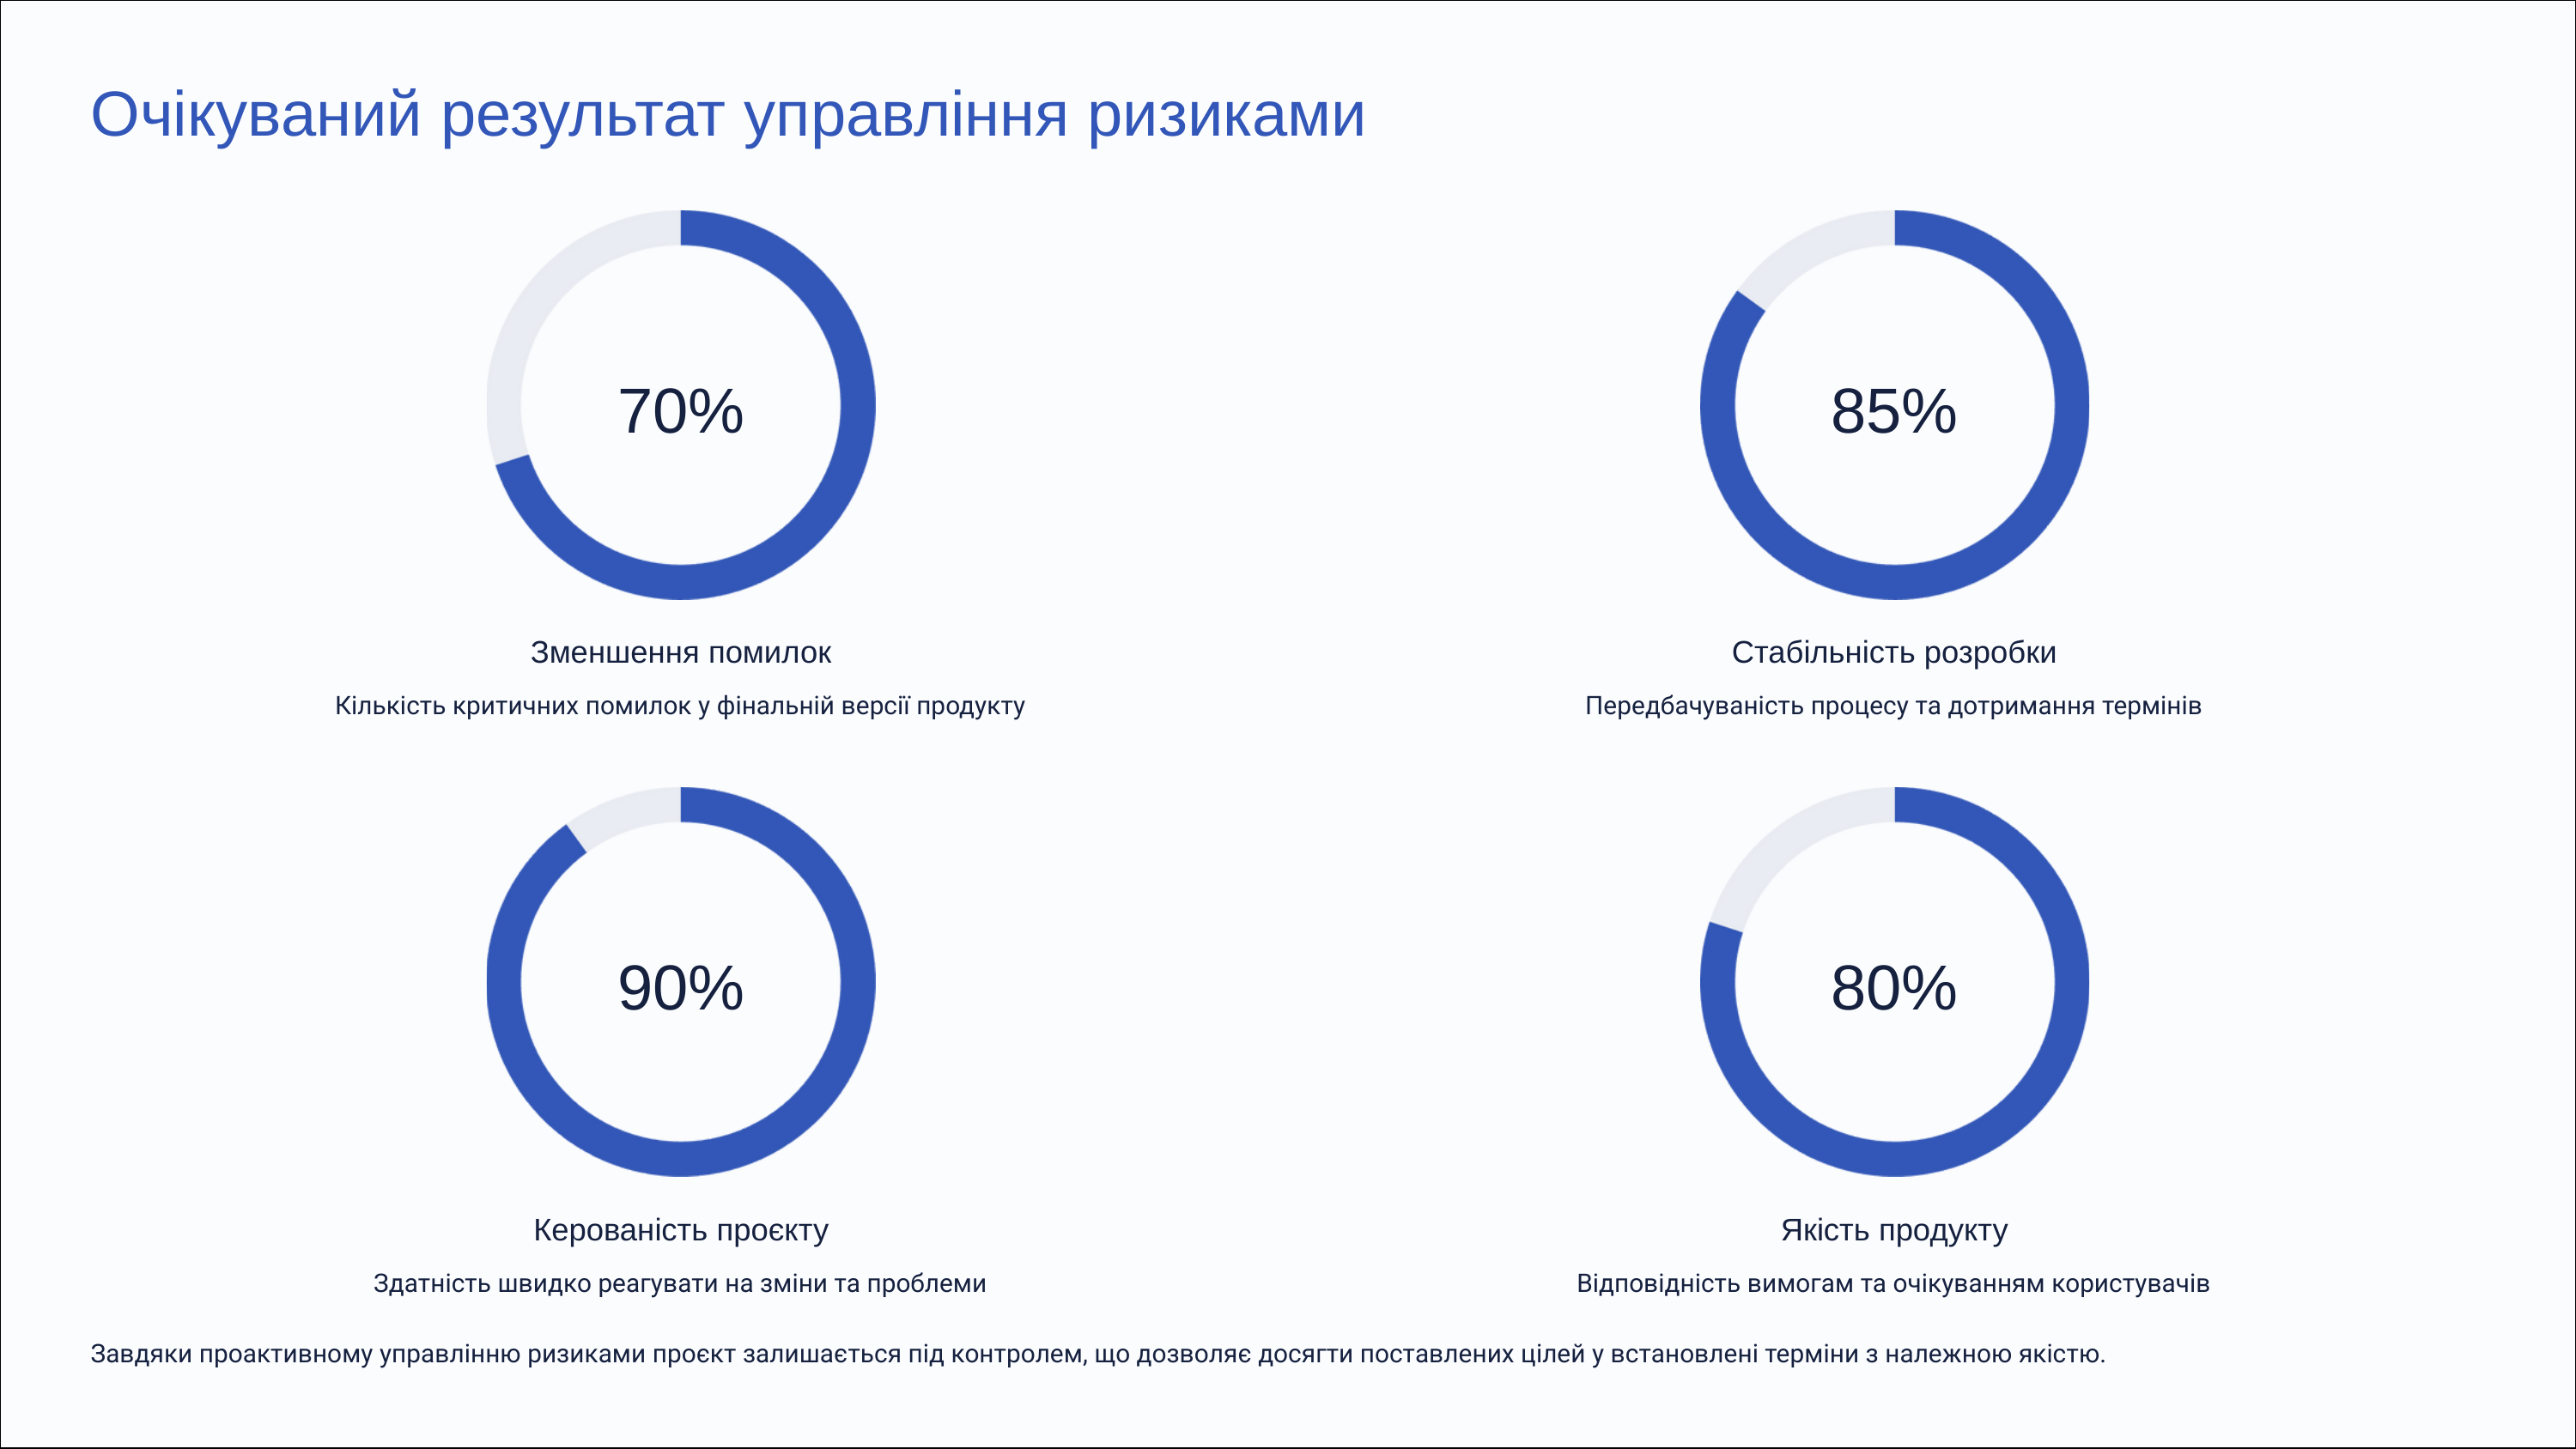

Очікуваний результат управління ризиками

70%
85%
Зменшення помилок
Стабільність розробки
Кількість критичних помилок у фінальній версії продукту
Передбачуваність процесу та дотримання термінів

90%
80%
Керованість проєкту
Якість продукту
Здатність швидко реагувати на зміни та проблеми
Відповідність вимогам та очікуванням користувачів
Завдяки проактивному управлінню ризиками проєкт залишається під контролем, що дозволяє досягти поставлених цілей у встановлені терміни з належною якістю.